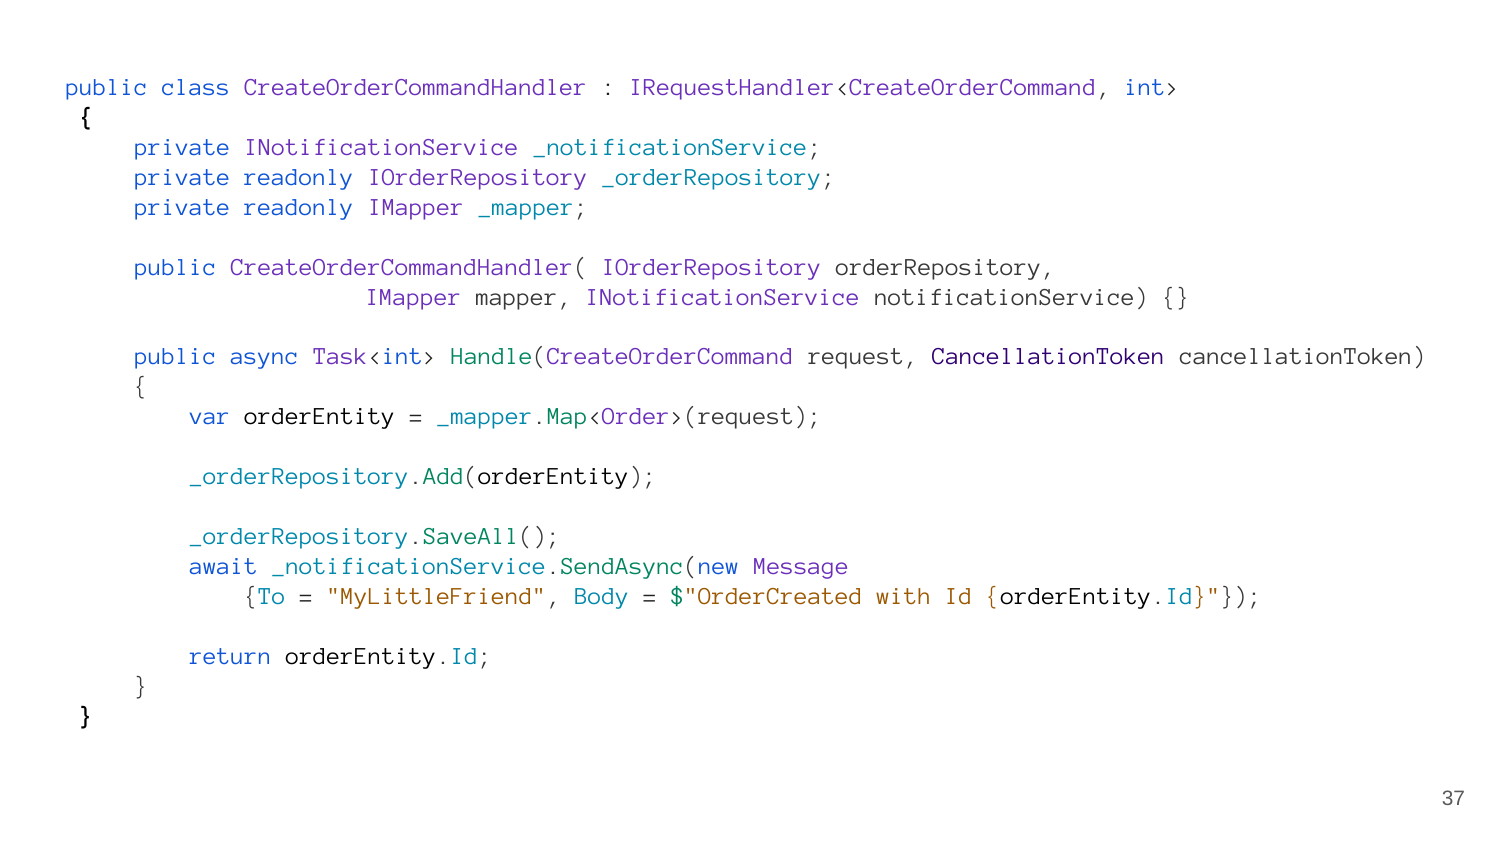

public class CreateOrderCommandHandler : IRequestHandler<CreateOrderCommand, int>
 {
     private INotificationService _notificationService;
     private readonly IOrderRepository _orderRepository;
     private readonly IMapper _mapper;
     public CreateOrderCommandHandler( IOrderRepository orderRepository,
		IMapper mapper, INotificationService notificationService) {}
     public async Task<int> Handle(CreateOrderCommand request, CancellationToken cancellationToken)
     {
         var orderEntity = _mapper.Map<Order>(request);
         _orderRepository.Add(orderEntity);
         _orderRepository.SaveAll();
         await _notificationService.SendAsync(new Message
             {To = "MyLittleFriend", Body = $"OrderCreated with Id {orderEntity.Id}"});
         return orderEntity.Id;
     }
 }
37